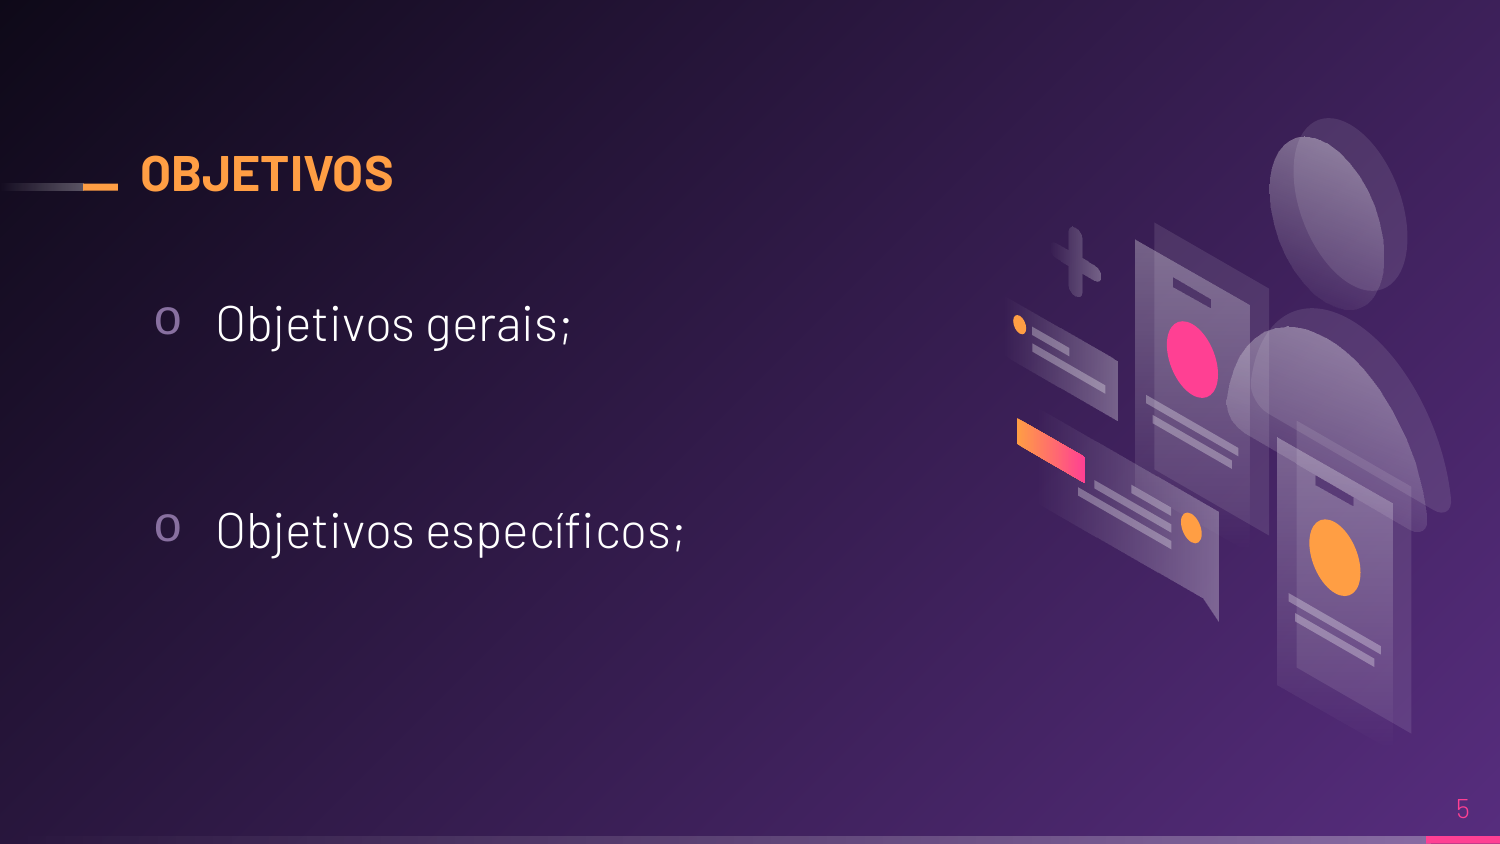

# OBJETIVOS

Objetivos gerais;

Objetivos específicos;
5